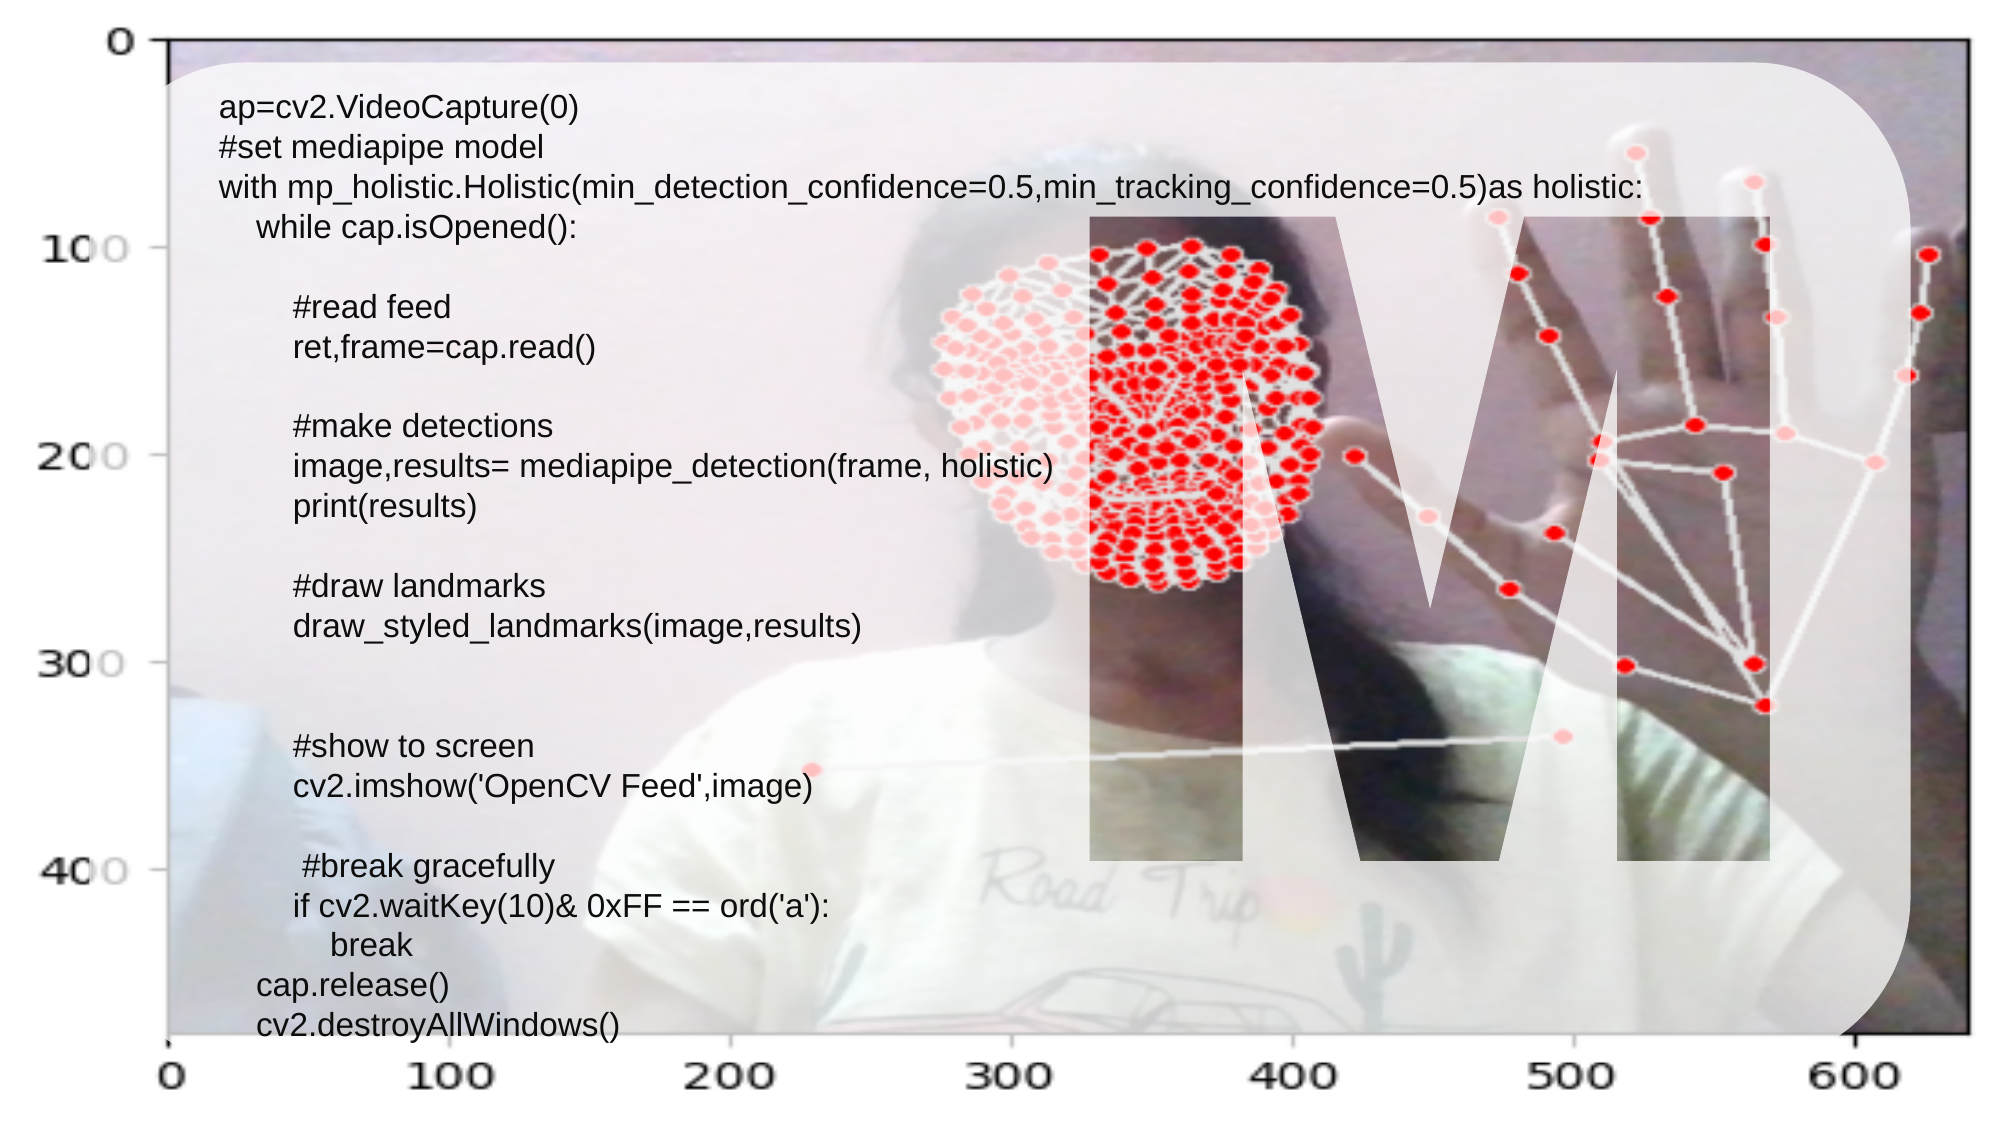

ap=cv2.VideoCapture(0)
#set mediapipe model
with mp_holistic.Holistic(min_detection_confidence=0.5,min_tracking_confidence=0.5)as holistic:
    while cap.isOpened():

        #read feed
        ret,frame=cap.read()

        #make detections
        image,results= mediapipe_detection(frame, holistic)
        print(results)

        #draw landmarks
        draw_styled_landmarks(image,results)

        #show to screen
        cv2.imshow('OpenCV Feed',image)

         #break gracefully
        if cv2.waitKey(10)& 0xFF == ord('a'):
            break
    cap.release()
    cv2.destroyAllWindows()